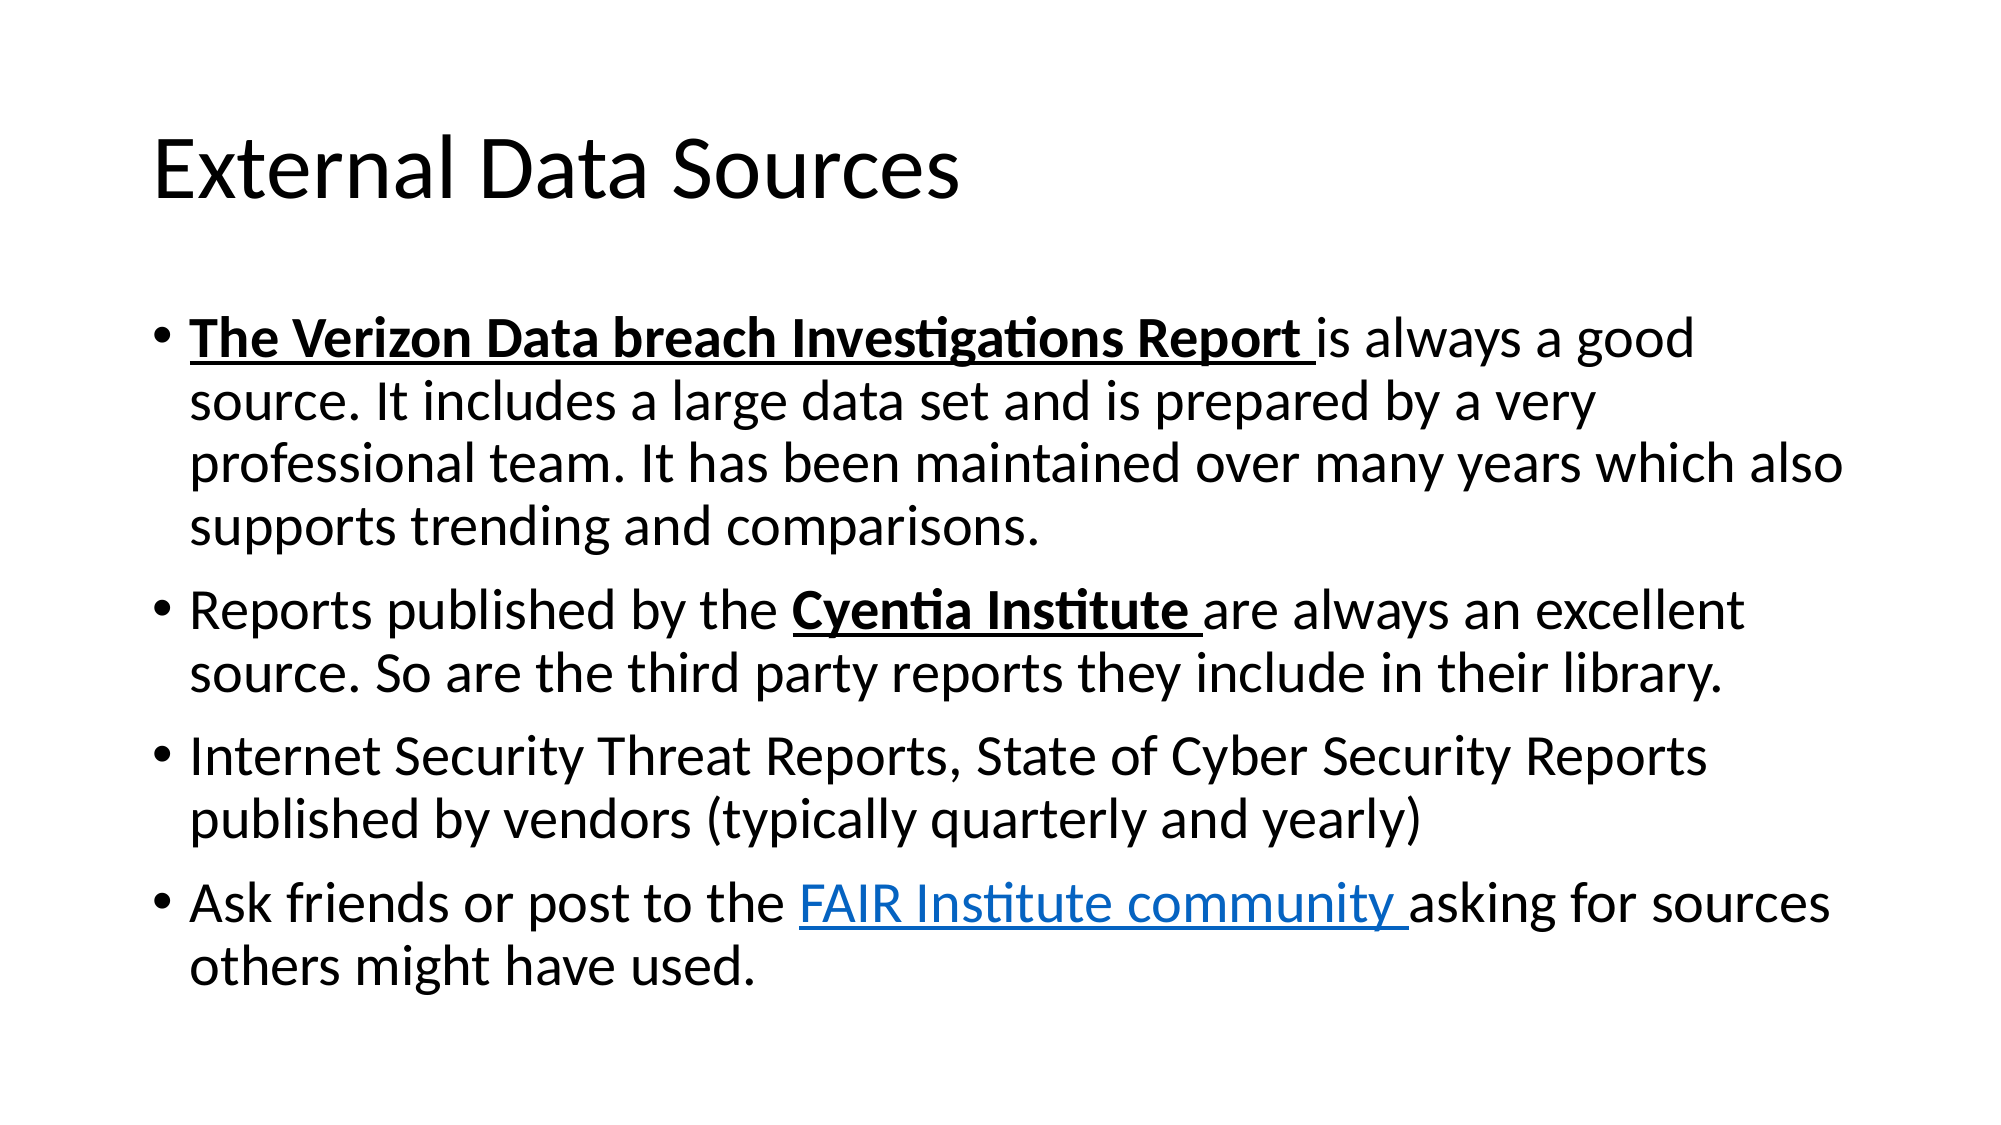

# External Data Sources
The Verizon Data breach Investigations Report is always a good source. It includes a large data set and is prepared by a very professional team. It has been maintained over many years which also supports trending and comparisons.
Reports published by the Cyentia Institute are always an excellent source. So are the third party reports they include in their library.
Internet Security Threat Reports, State of Cyber Security Reports published by vendors (typically quarterly and yearly)
Ask friends or post to the FAIR Institute community asking for sources others might have used.